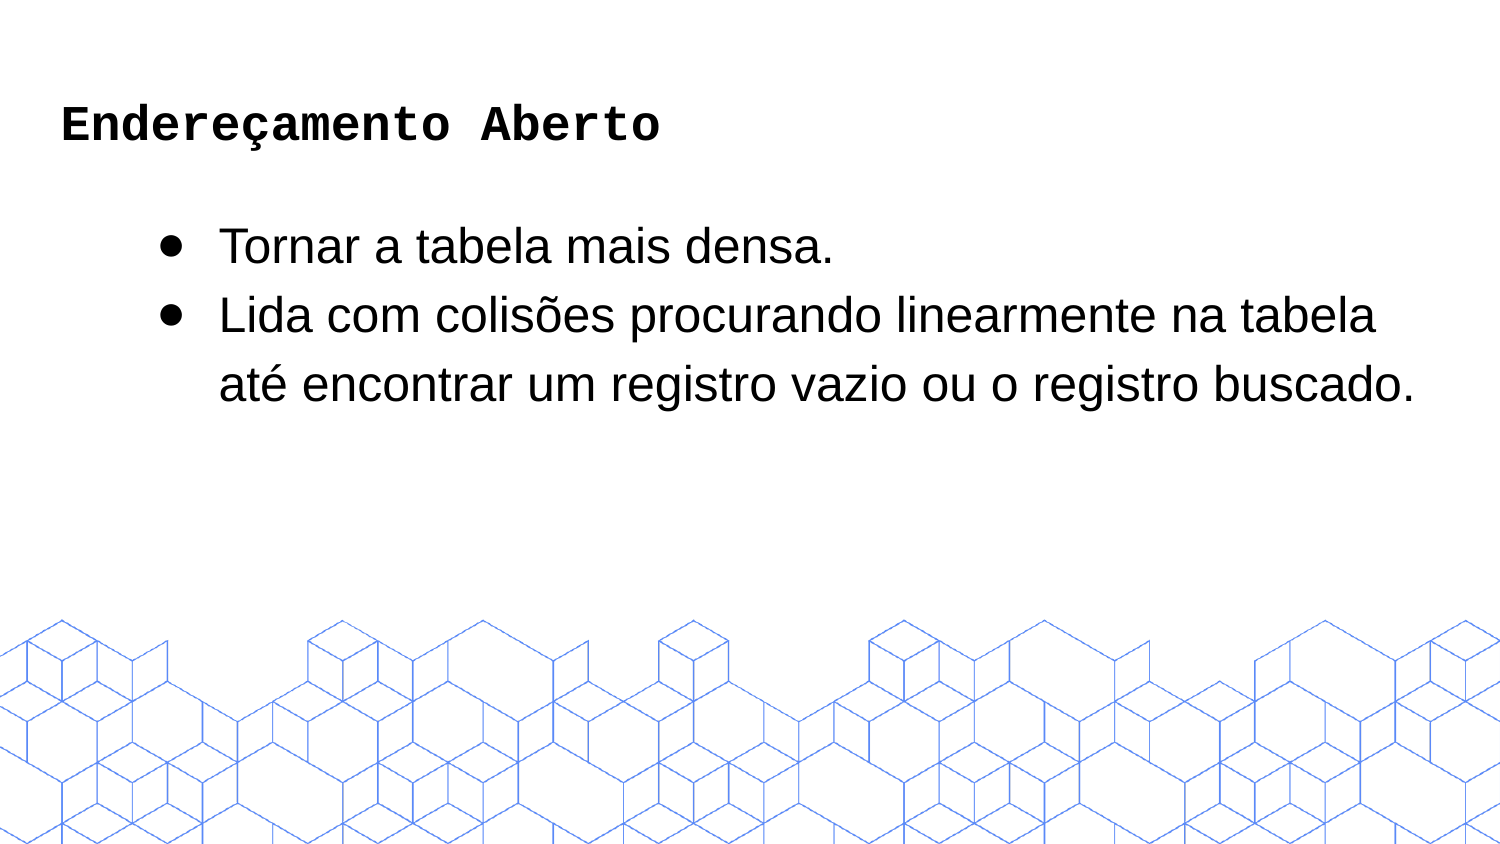

Endereçamento Aberto
Tornar a tabela mais densa.
Lida com colisões procurando linearmente na tabela até encontrar um registro vazio ou o registro buscado.